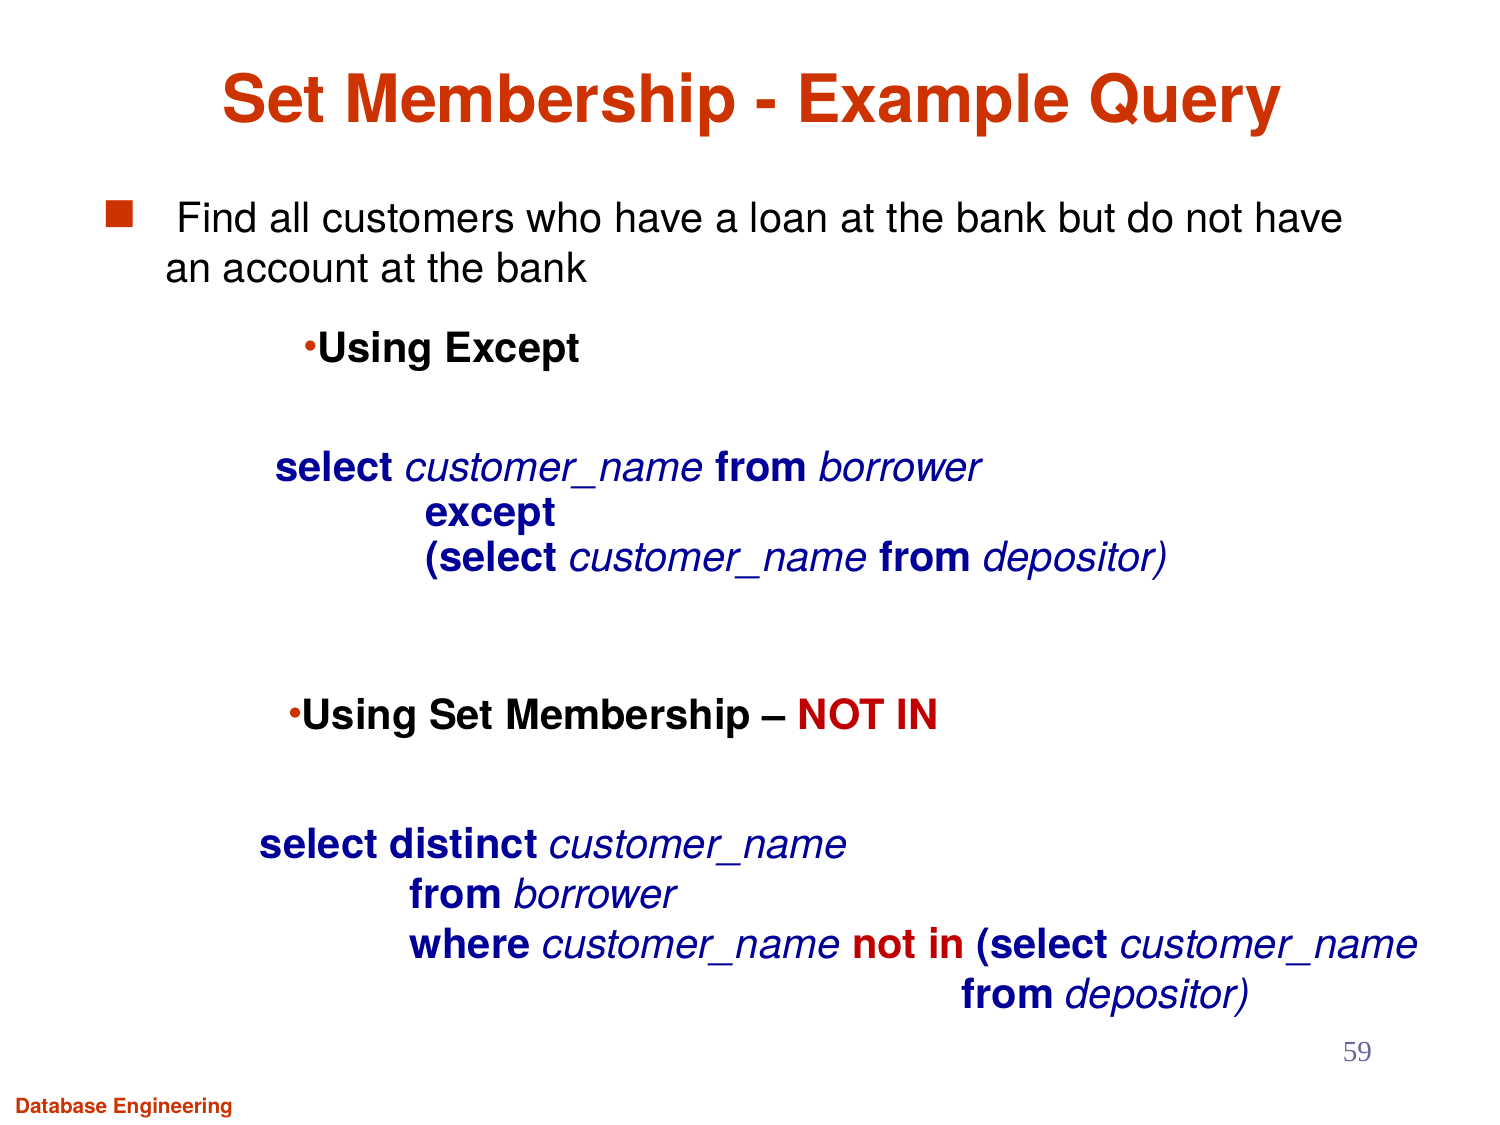

# Set Membership - Example Query
 Find all customers who have a loan at the bank but do not have
an account at the bank
Using Except

select customer_name from borrower
	except
	(select customer_name from depositor)
Using Set Membership – NOT IN

select distinct customer_name
	from borrower
	where customer_name not in (select customer_name
                                                             from depositor)
59